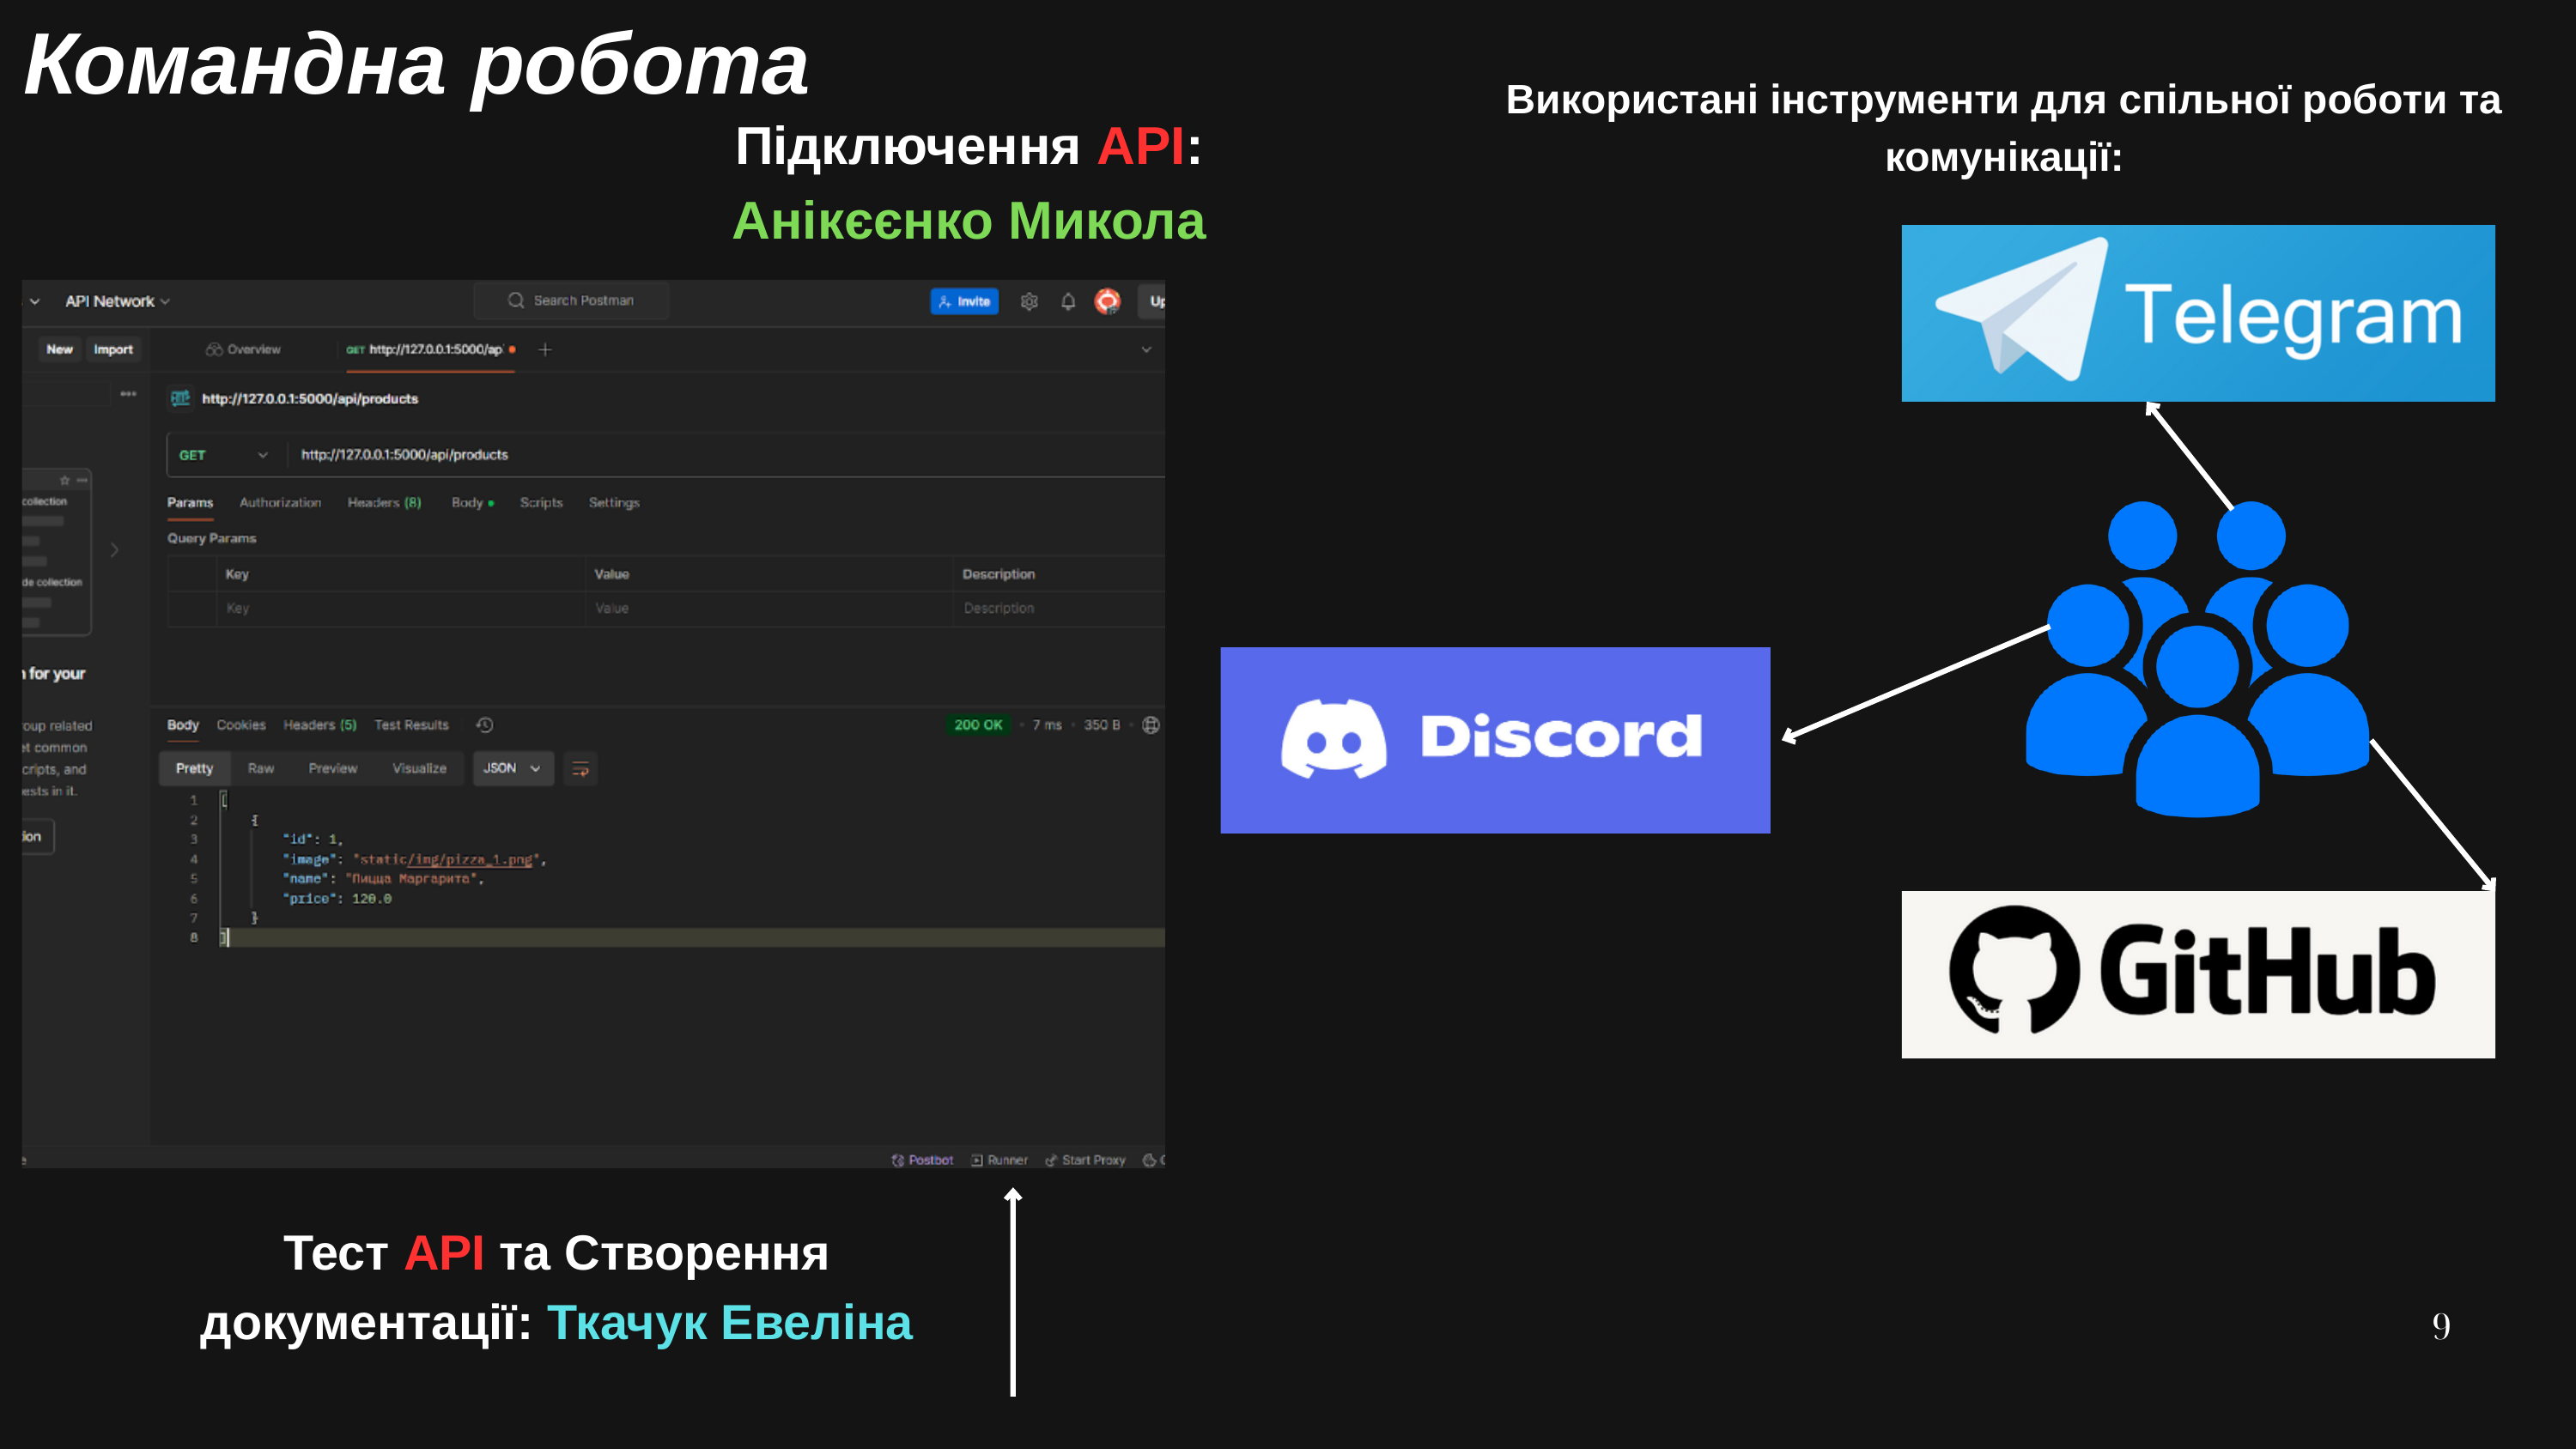

Командна робота
Використані інструменти для спільної роботи та комунікації:
Підключення API: Анікєєнко Микола

Тест API та Створення документації: Ткачук Евеліна
9